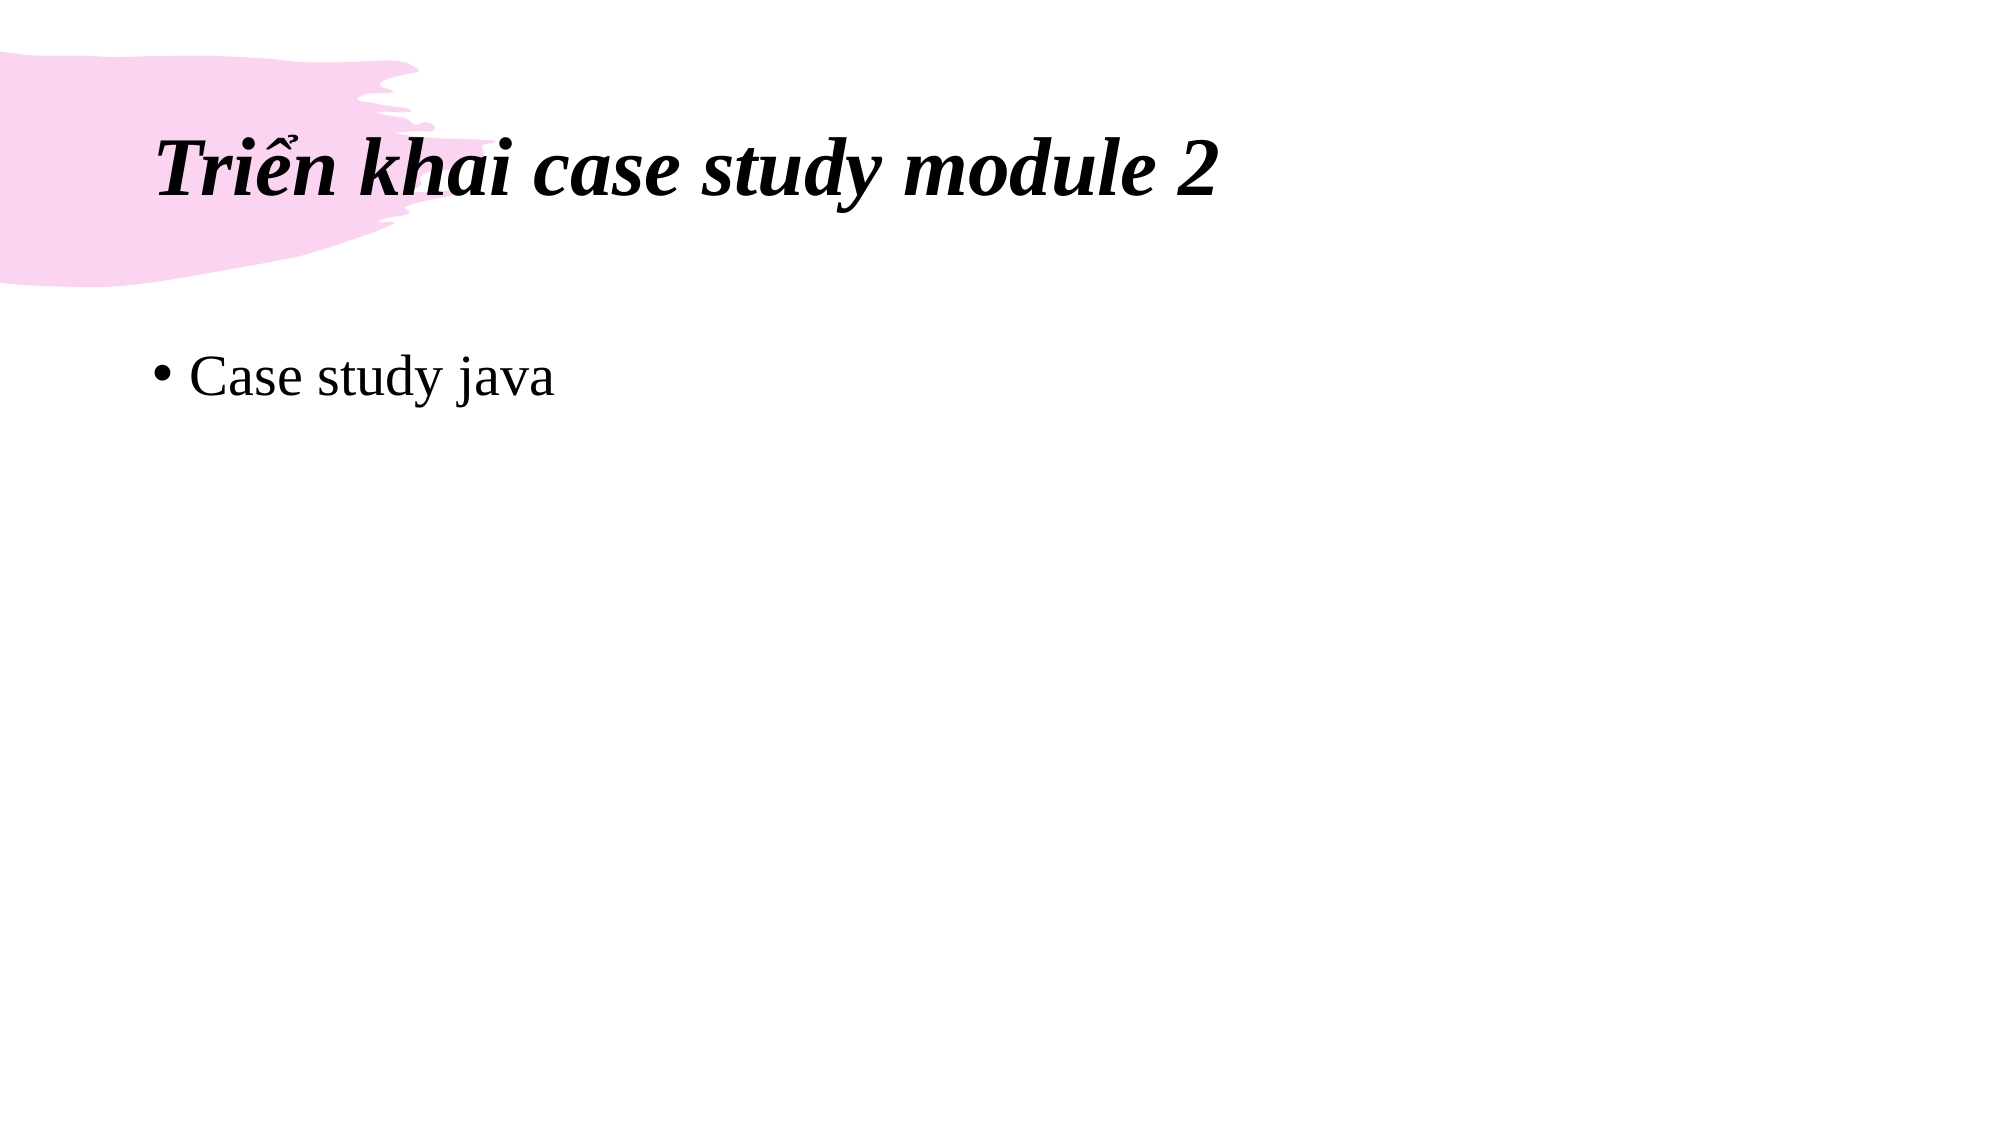

# Triển khai case study module 2
Case study java